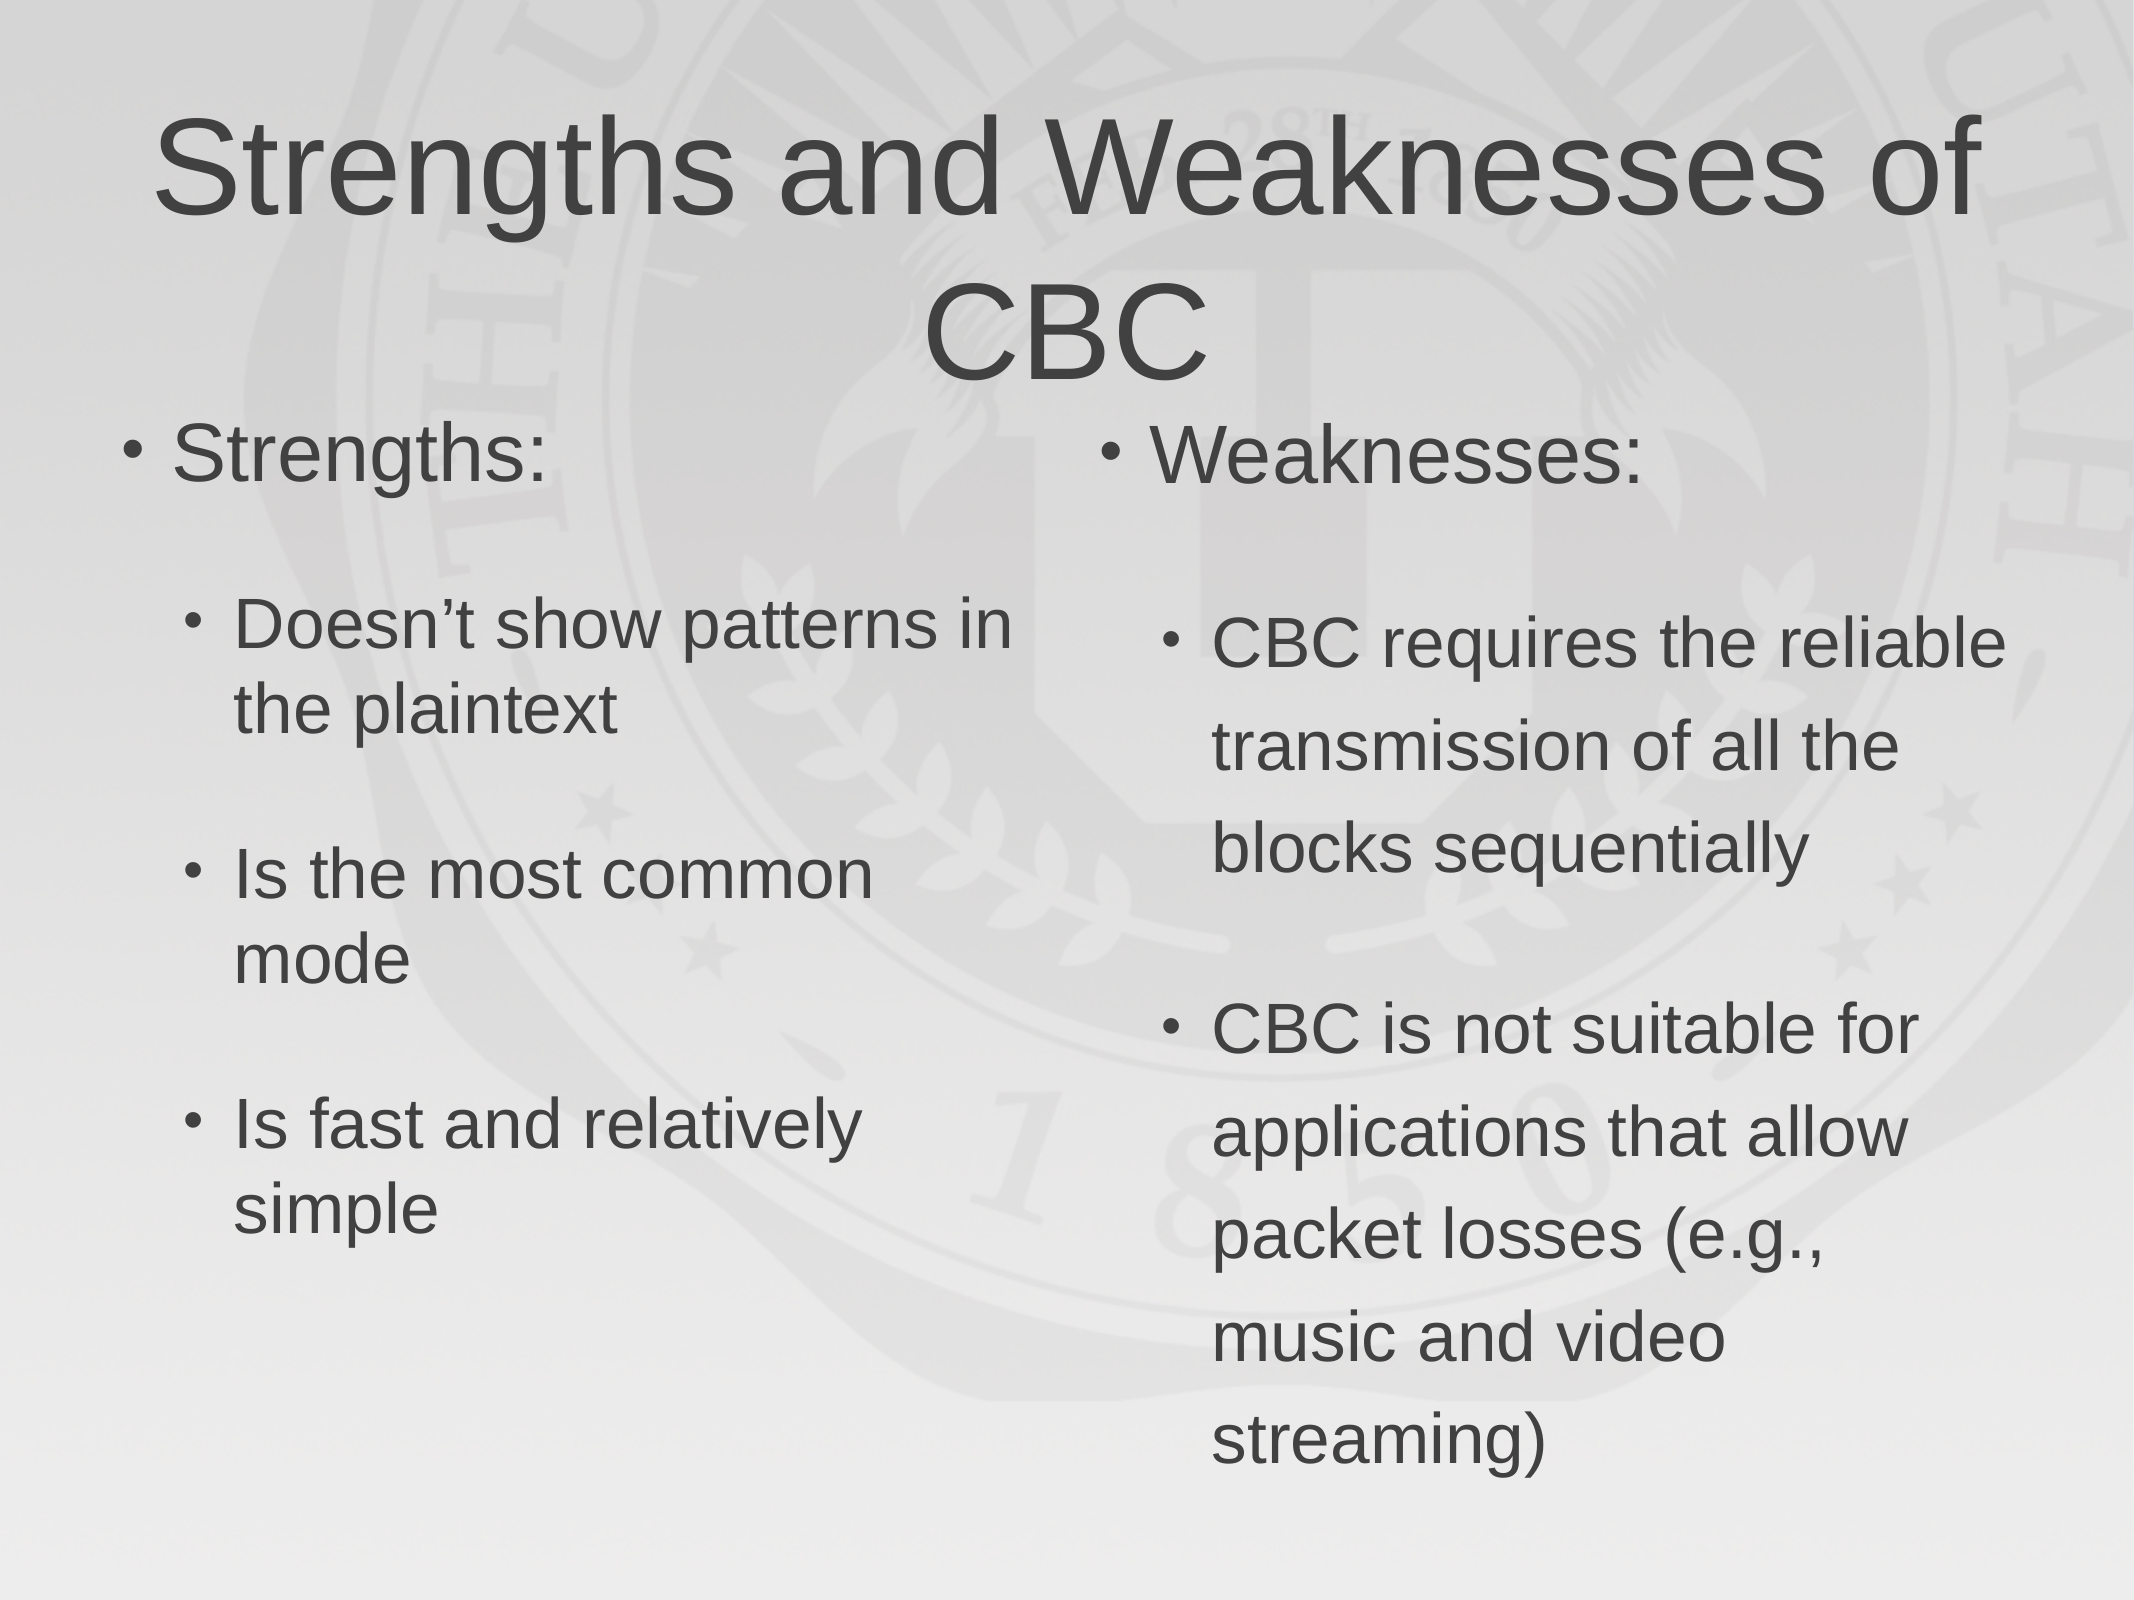

# Strengths and Weaknesses of CBC
Weaknesses:
CBC requires the reliable transmission of all the blocks sequentially
CBC is not suitable for applications that allow packet losses (e.g., music and video streaming)
Strengths:
Doesn’t show patterns in the plaintext
Is the most common mode
Is fast and relatively simple